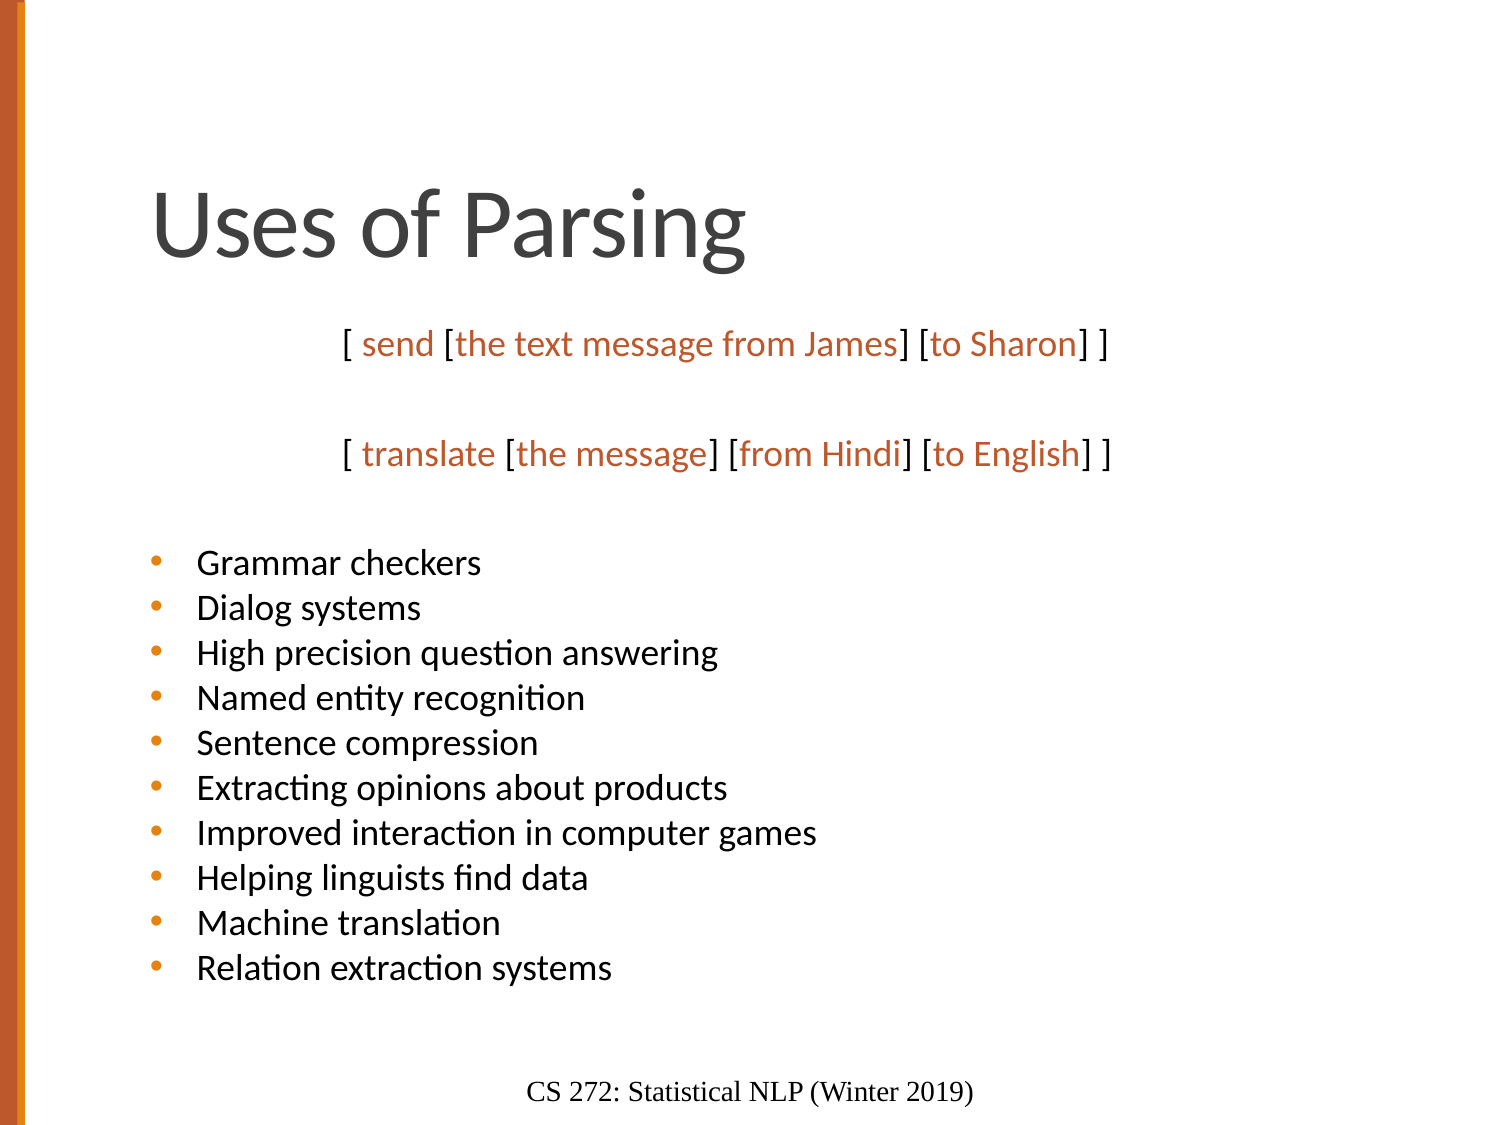

# Uses of Parsing
[ send [the text message from James] [to Sharon] ]
[ translate [the message] [from Hindi] [to English] ]
Grammar checkers
Dialog systems
High precision question answering
Named entity recognition
Sentence compression
Extracting opinions about products
Improved interaction in computer games
Helping linguists find data
Machine translation
Relation extraction systems
CS 272: Statistical NLP (Winter 2019)
6